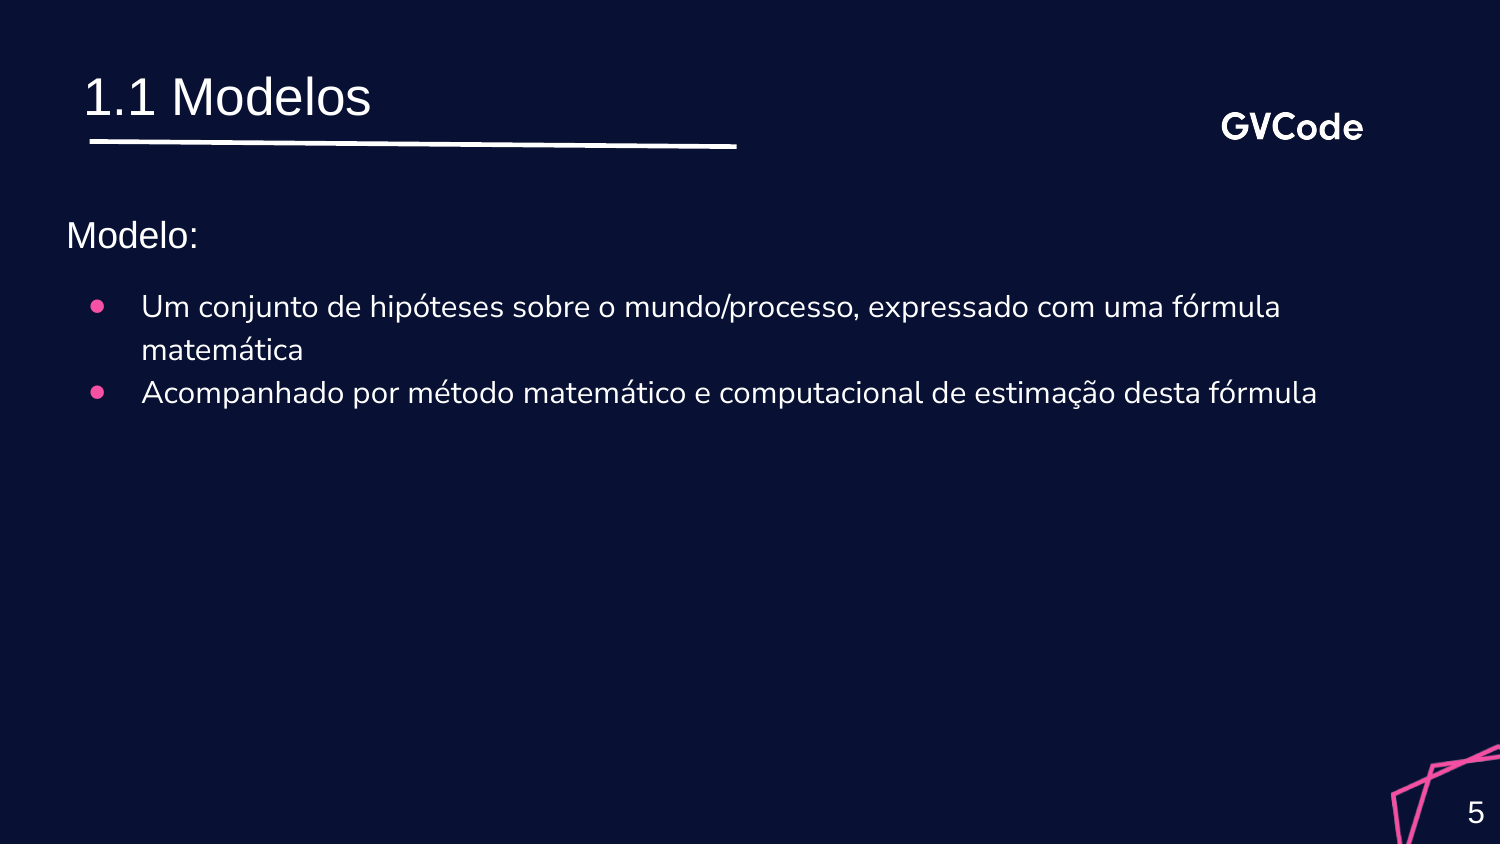

# 1.1 Modelos
Modelo:
Um conjunto de hipóteses sobre o mundo/processo, expressado com uma fórmula matemática
Acompanhado por método matemático e computacional de estimação desta fórmula

5